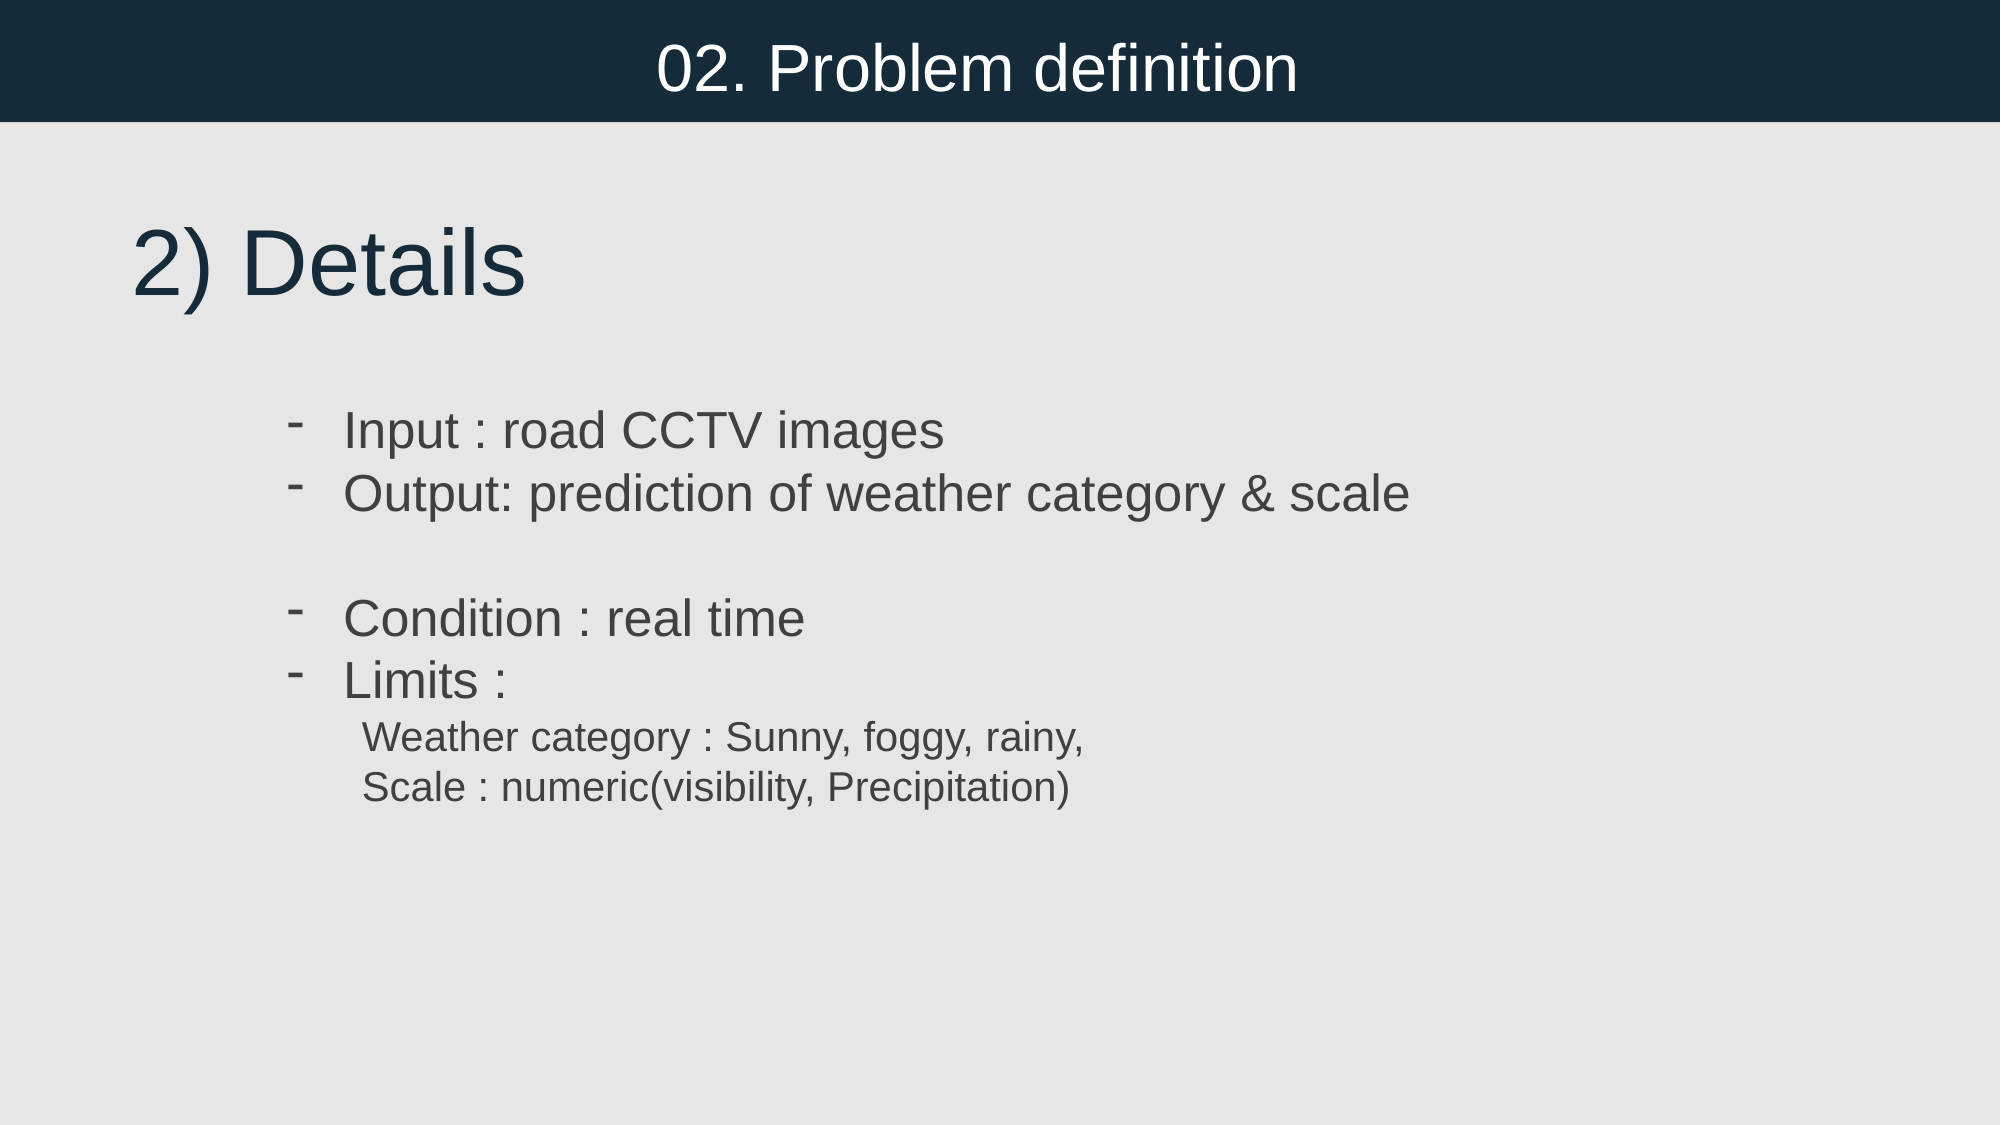

02. Problem definition
2) Details
Input : road CCTV images
Output: prediction of weather category & scale

Condition : real time
Limits :
Weather category : Sunny, foggy, rainy,
Scale : numeric(visibility, Precipitation)